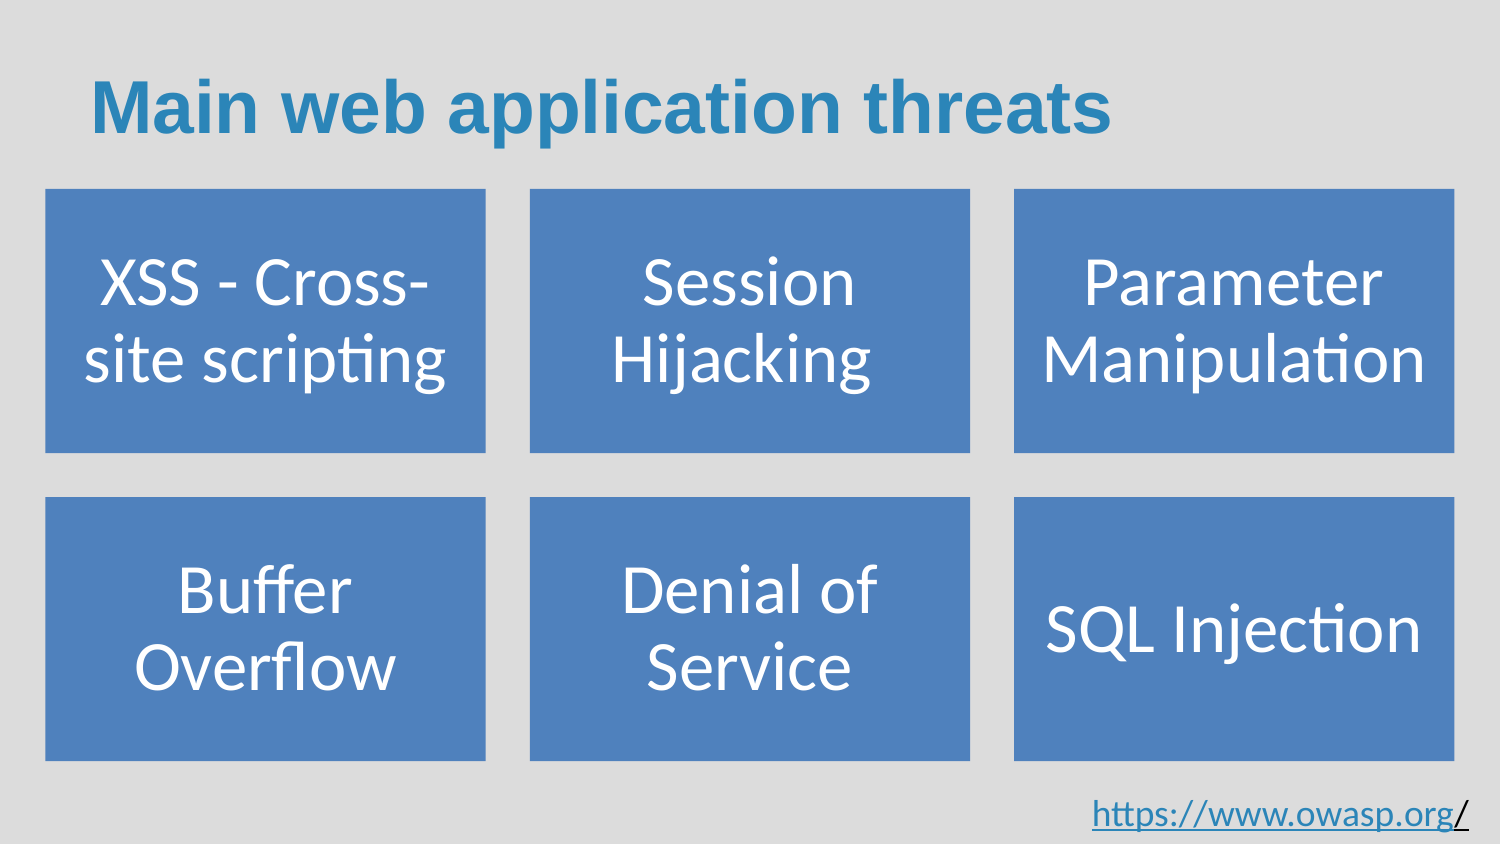

# Main web application threats
XSS - Cross-site scripting
Session Hijacking
Parameter Manipulation
Buffer Overflow
Denial of Service
SQL Injection
https://www.owasp.org/